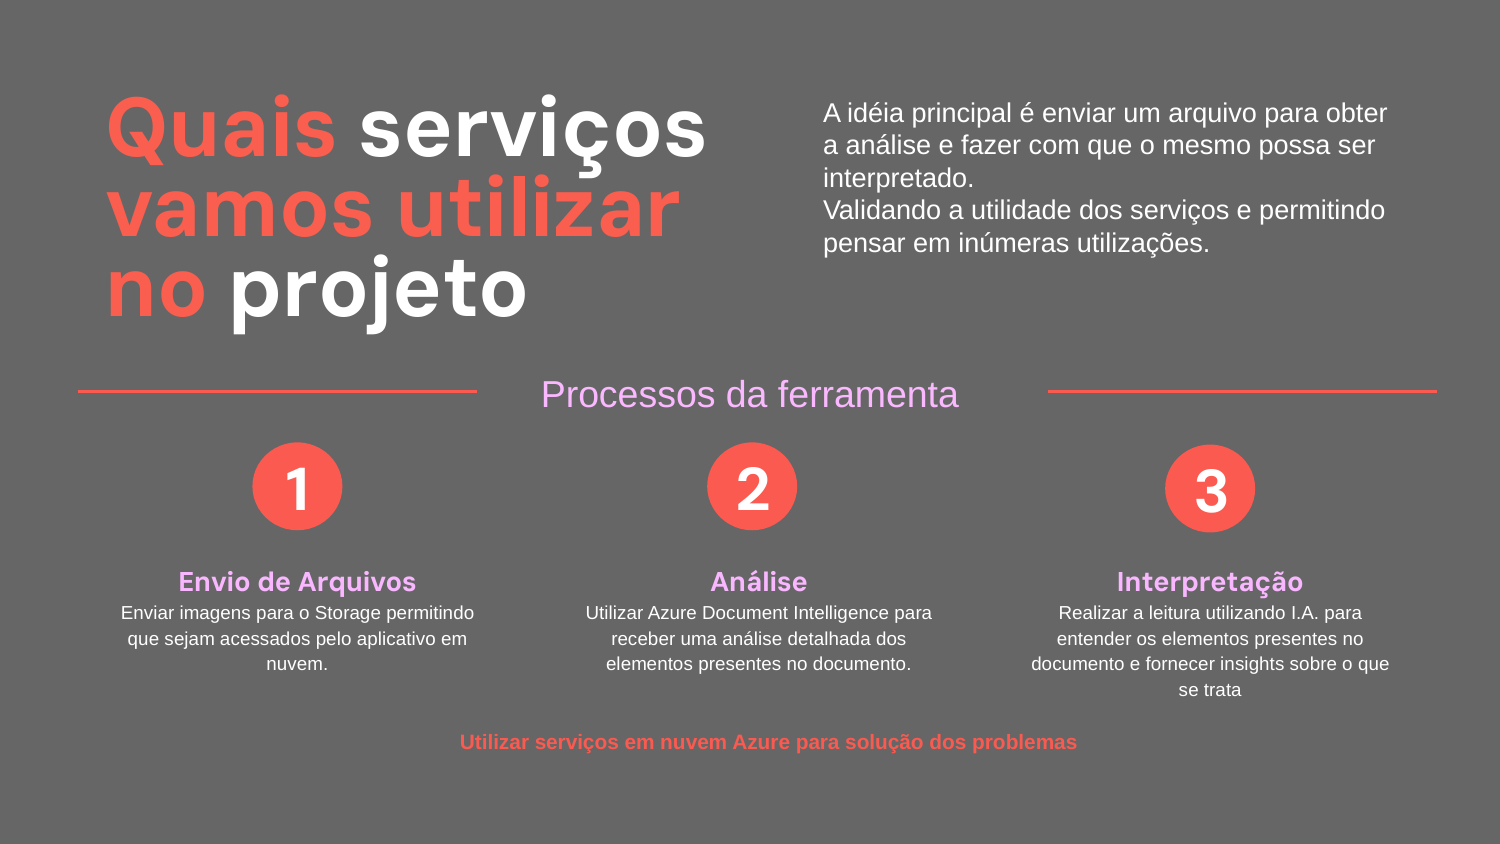

Quais serviços vamos utilizar no projeto
A idéia principal é enviar um arquivo para obter a análise e fazer com que o mesmo possa ser interpretado.
Validando a utilidade dos serviços e permitindo pensar em inúmeras utilizações.
Processos da ferramenta
1
2
3
Envio de Arquivos
Enviar imagens para o Storage permitindo que sejam acessados pelo aplicativo em nuvem.
Análise
Utilizar Azure Document Intelligence para receber uma análise detalhada dos elementos presentes no documento.
Interpretação
Realizar a leitura utilizando I.A. para entender os elementos presentes no documento e fornecer insights sobre o que se trata
Utilizar serviços em nuvem Azure para solução dos problemas